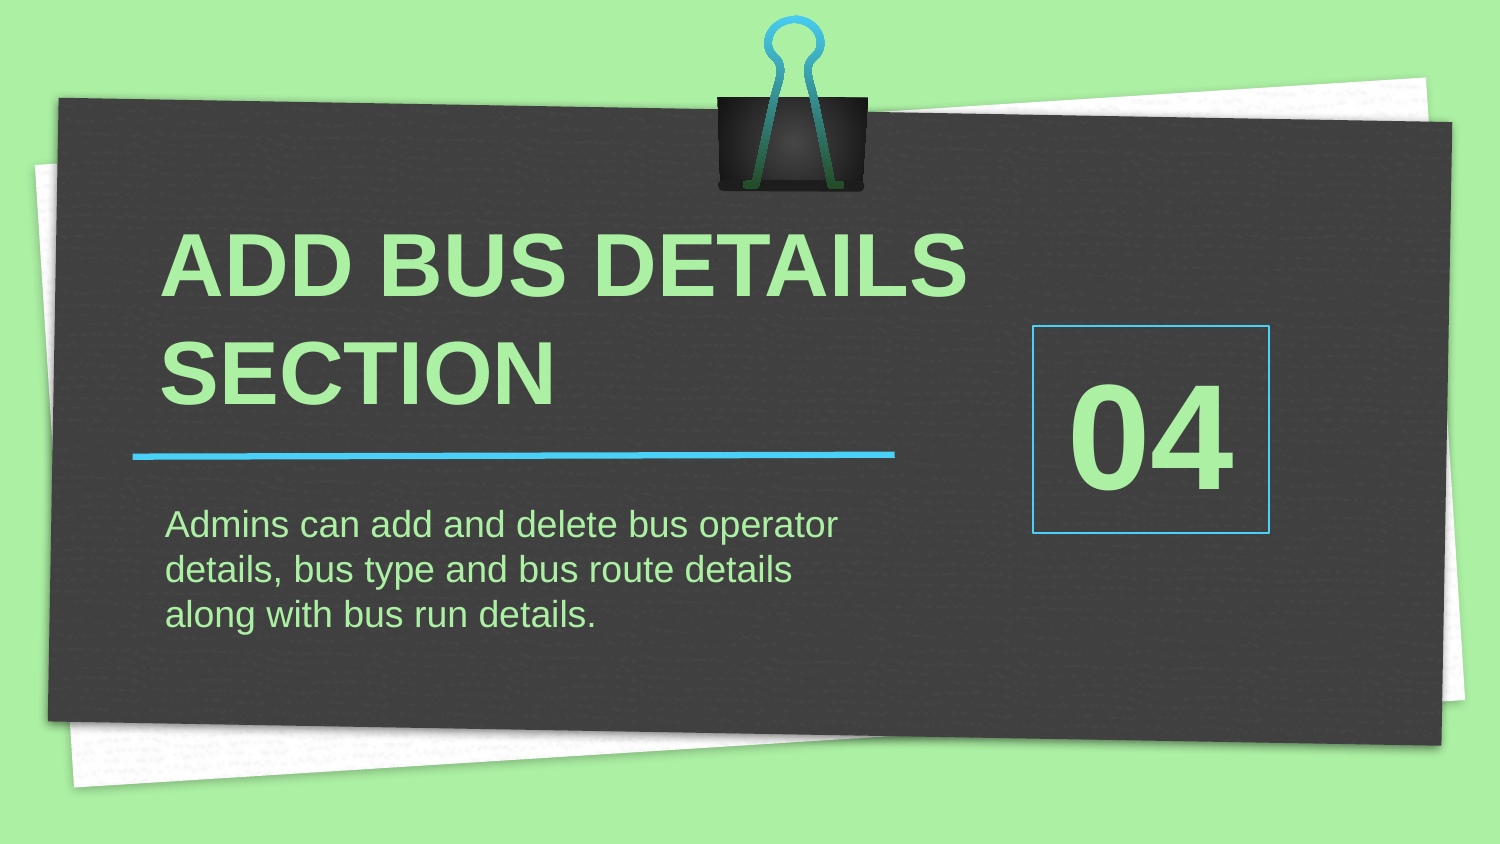

# ADD BUS DETAILS SECTION
04
Admins can add and delete bus operator details, bus type and bus route details along with bus run details.